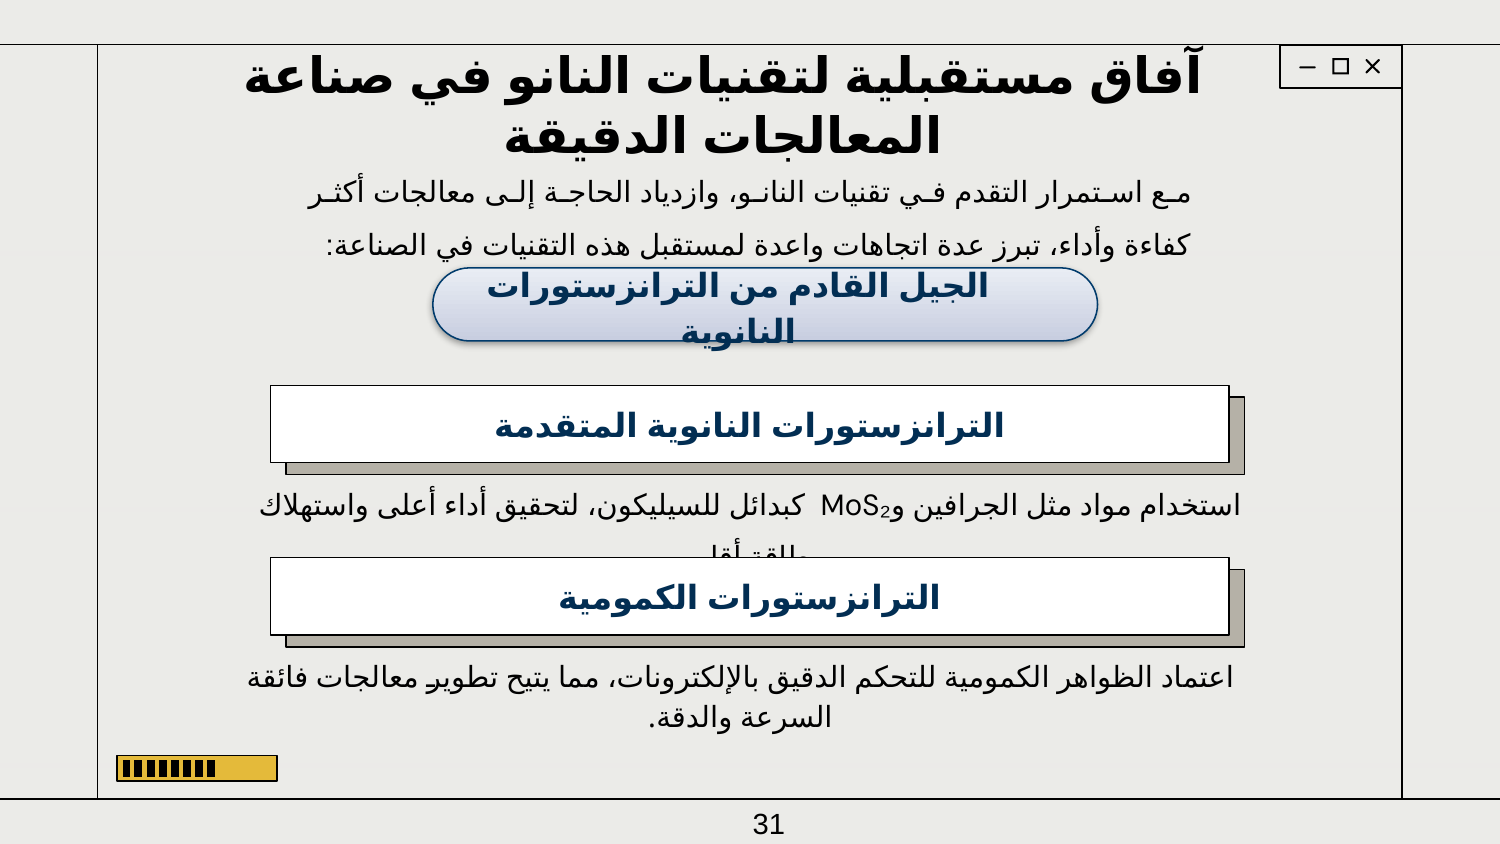

# آفاق مستقبلية لتقنيات النانو في صناعة المعالجات الدقيقة
مع استمرار التقدم في تقنيات النانو، وازدياد الحاجة إلى معالجات أكثر كفاءة وأداء، تبرز عدة اتجاهات واعدة لمستقبل هذه التقنيات في الصناعة:

الجيل القادم من الترانزستورات النانوية
الترانزستورات النانوية المتقدمة

استخدام مواد مثل الجرافين وMoS₂  كبدائل للسيليكون، لتحقيق أداء أعلى واستهلاك طاقة أقل.
الترانزستورات الكمومية

اعتماد الظواهر الكمومية للتحكم الدقيق بالإلكترونات، مما يتيح تطوير معالجات فائقة السرعة والدقة.
31